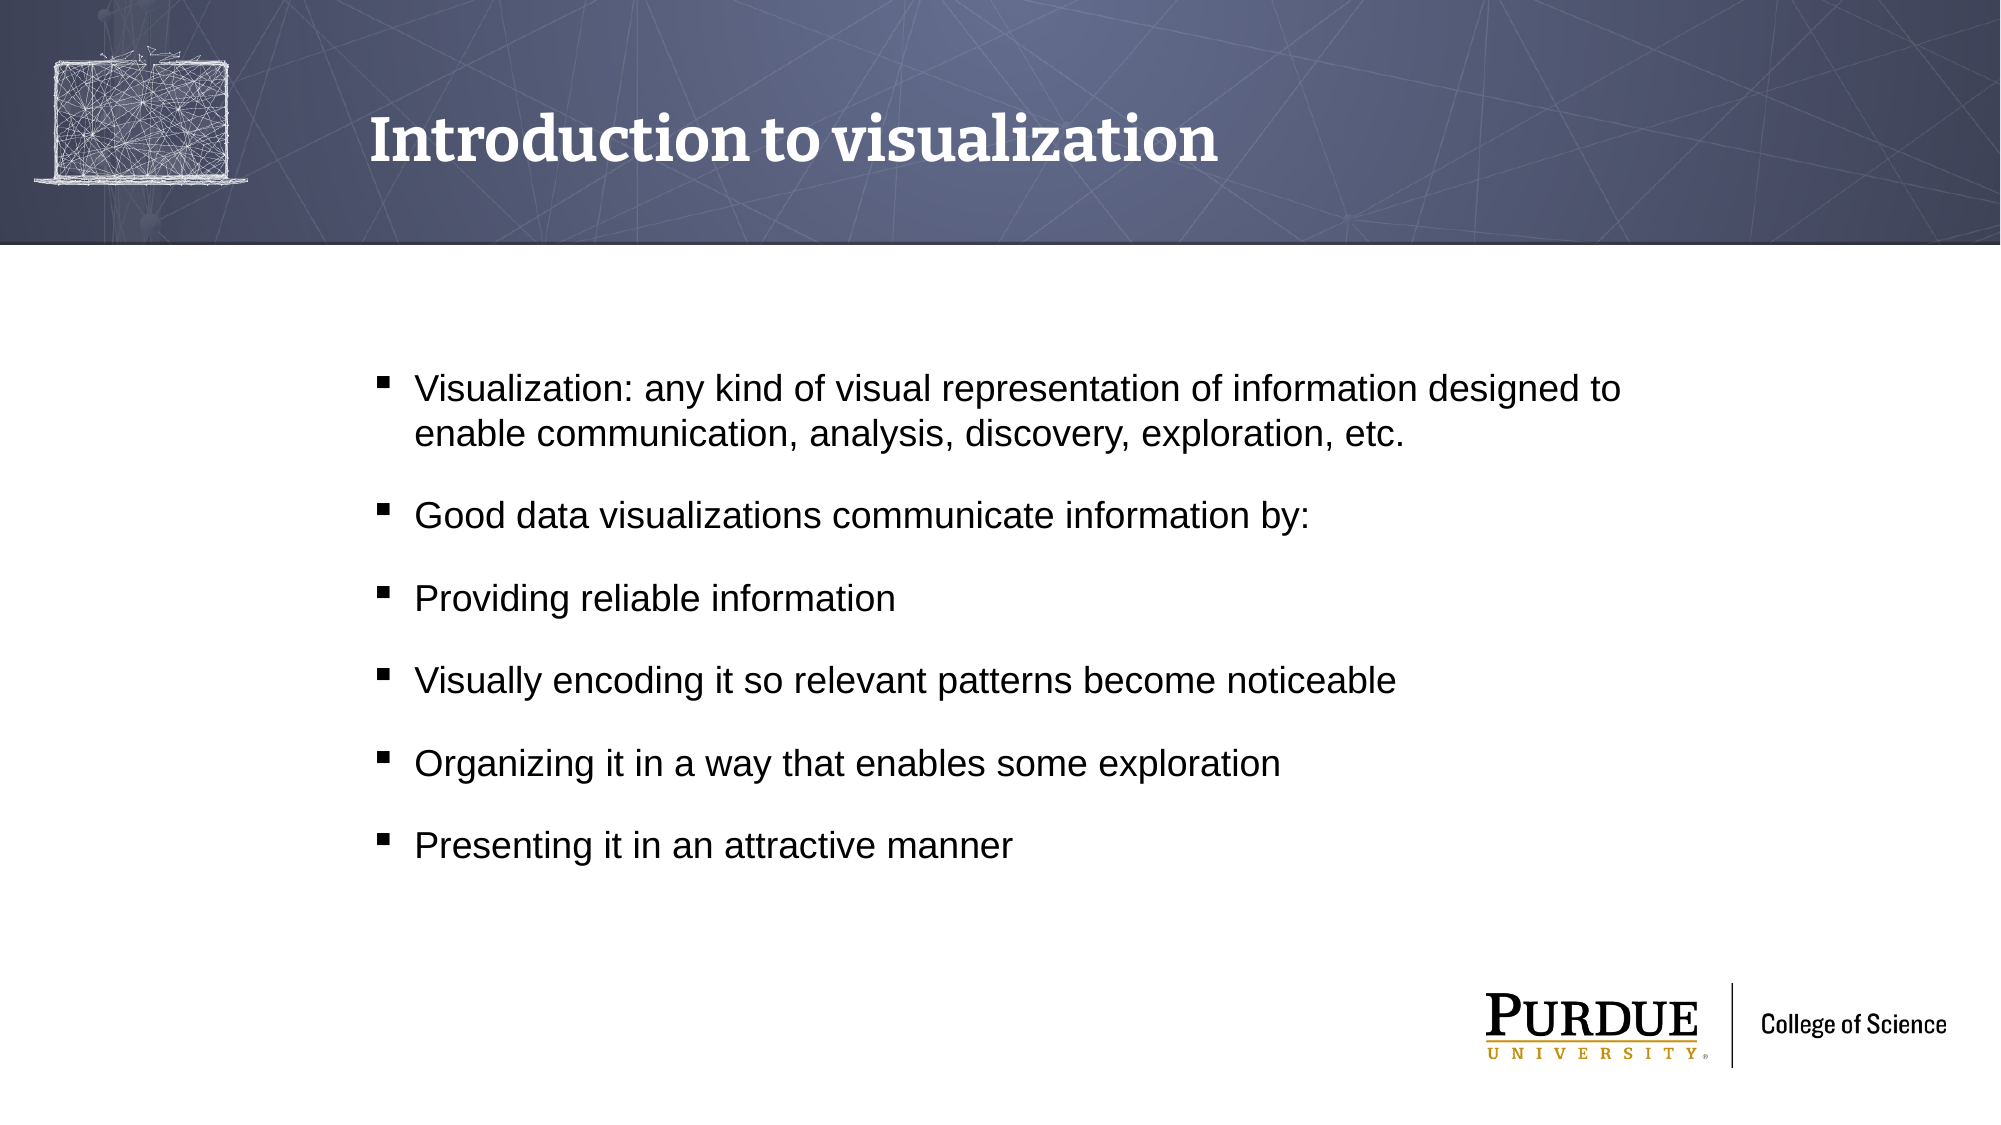

# Introduction to visualization

Visualization: any kind of visual representation of information designed to enable communication, analysis, discovery, exploration, etc.
Good data visualizations communicate information by:
Providing reliable information
Visually encoding it so relevant patterns become noticeable
Organizing it in a way that enables some exploration
Presenting it in an attractive manner